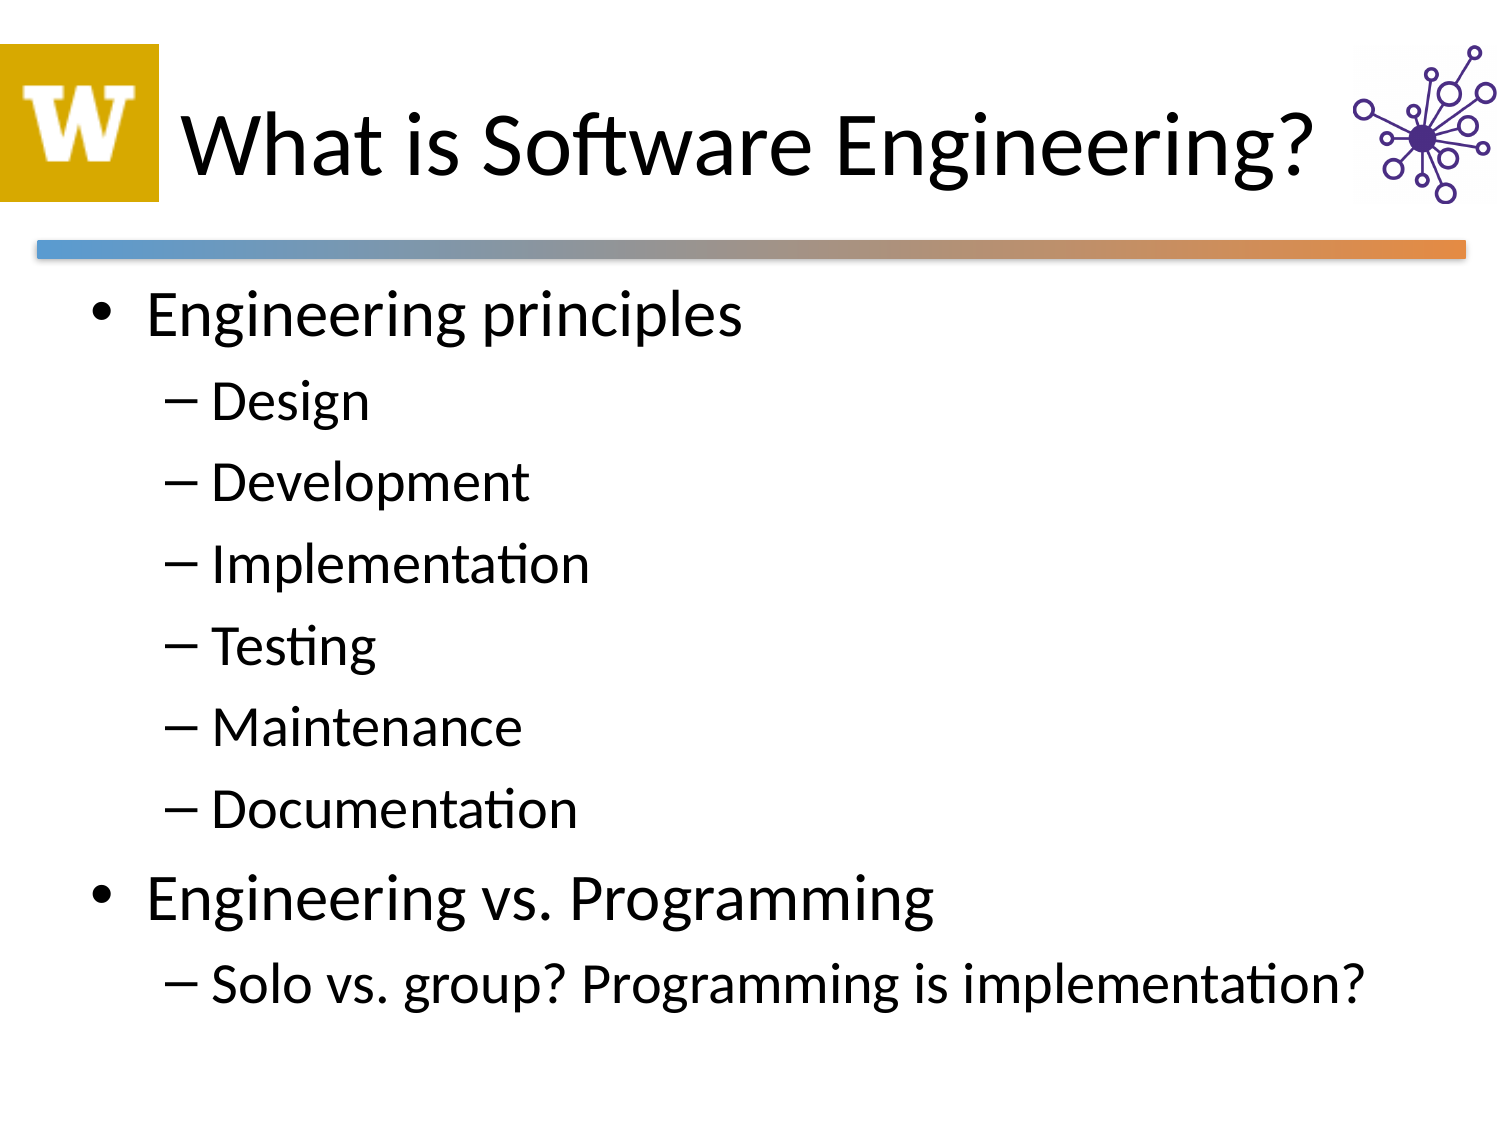

# What is Software Engineering?
Engineering principles
Design
Development
Implementation
Testing
Maintenance
Documentation
Engineering vs. Programming
Solo vs. group? Programming is implementation?